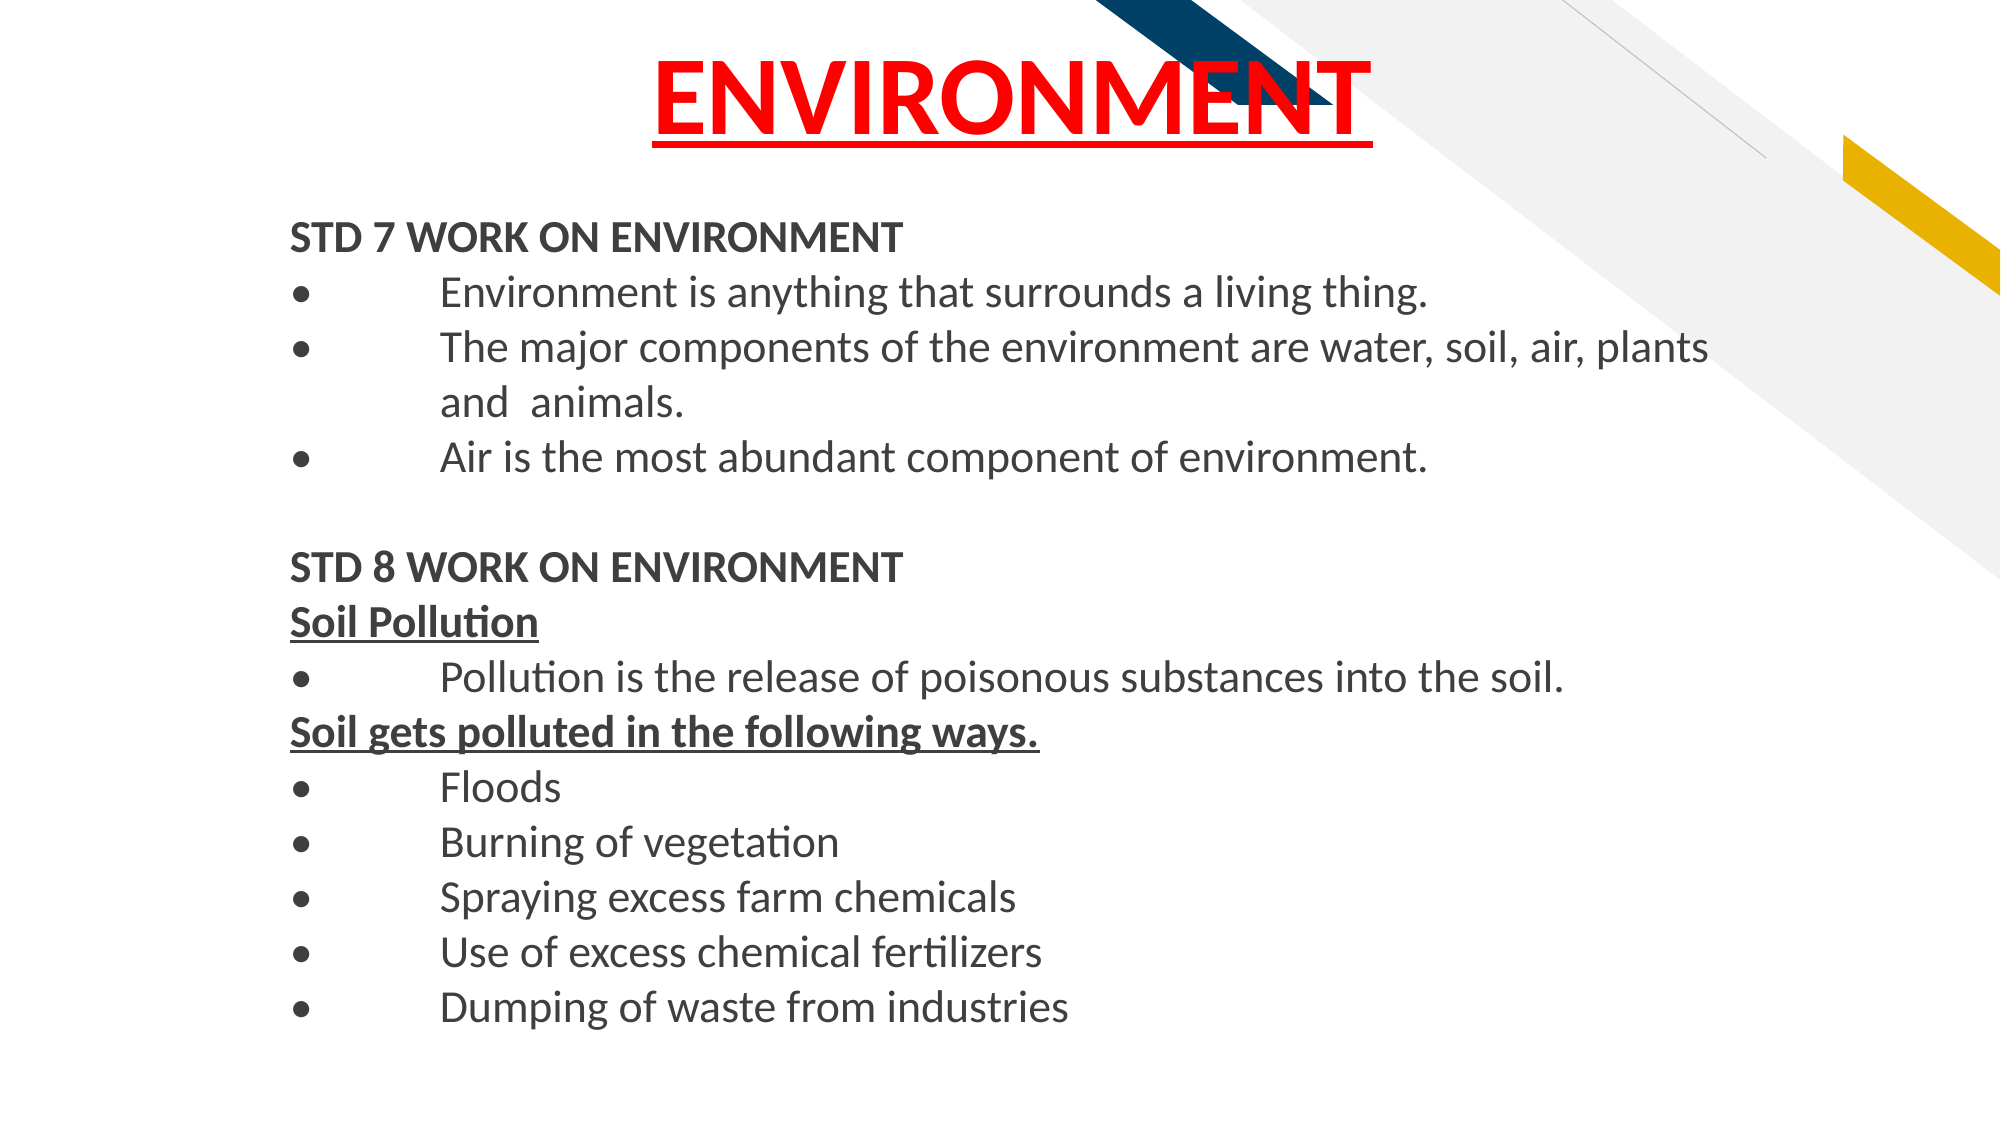

ENVIRONMENT

STD 7 WORK ON ENVIRONMENT
•	Environment is anything that surrounds a living thing.
•	The major components of the environment are water, soil, air, plants 	and  animals.
•	Air is the most abundant component of environment.

STD 8 WORK ON ENVIRONMENT
Soil Pollution
•	Pollution is the release of poisonous substances into the soil.
Soil gets polluted in the following ways.
•	Floods
•	Burning of vegetation
•	Spraying excess farm chemicals
•	Use of excess chemical fertilizers
•	Dumping of waste from industries